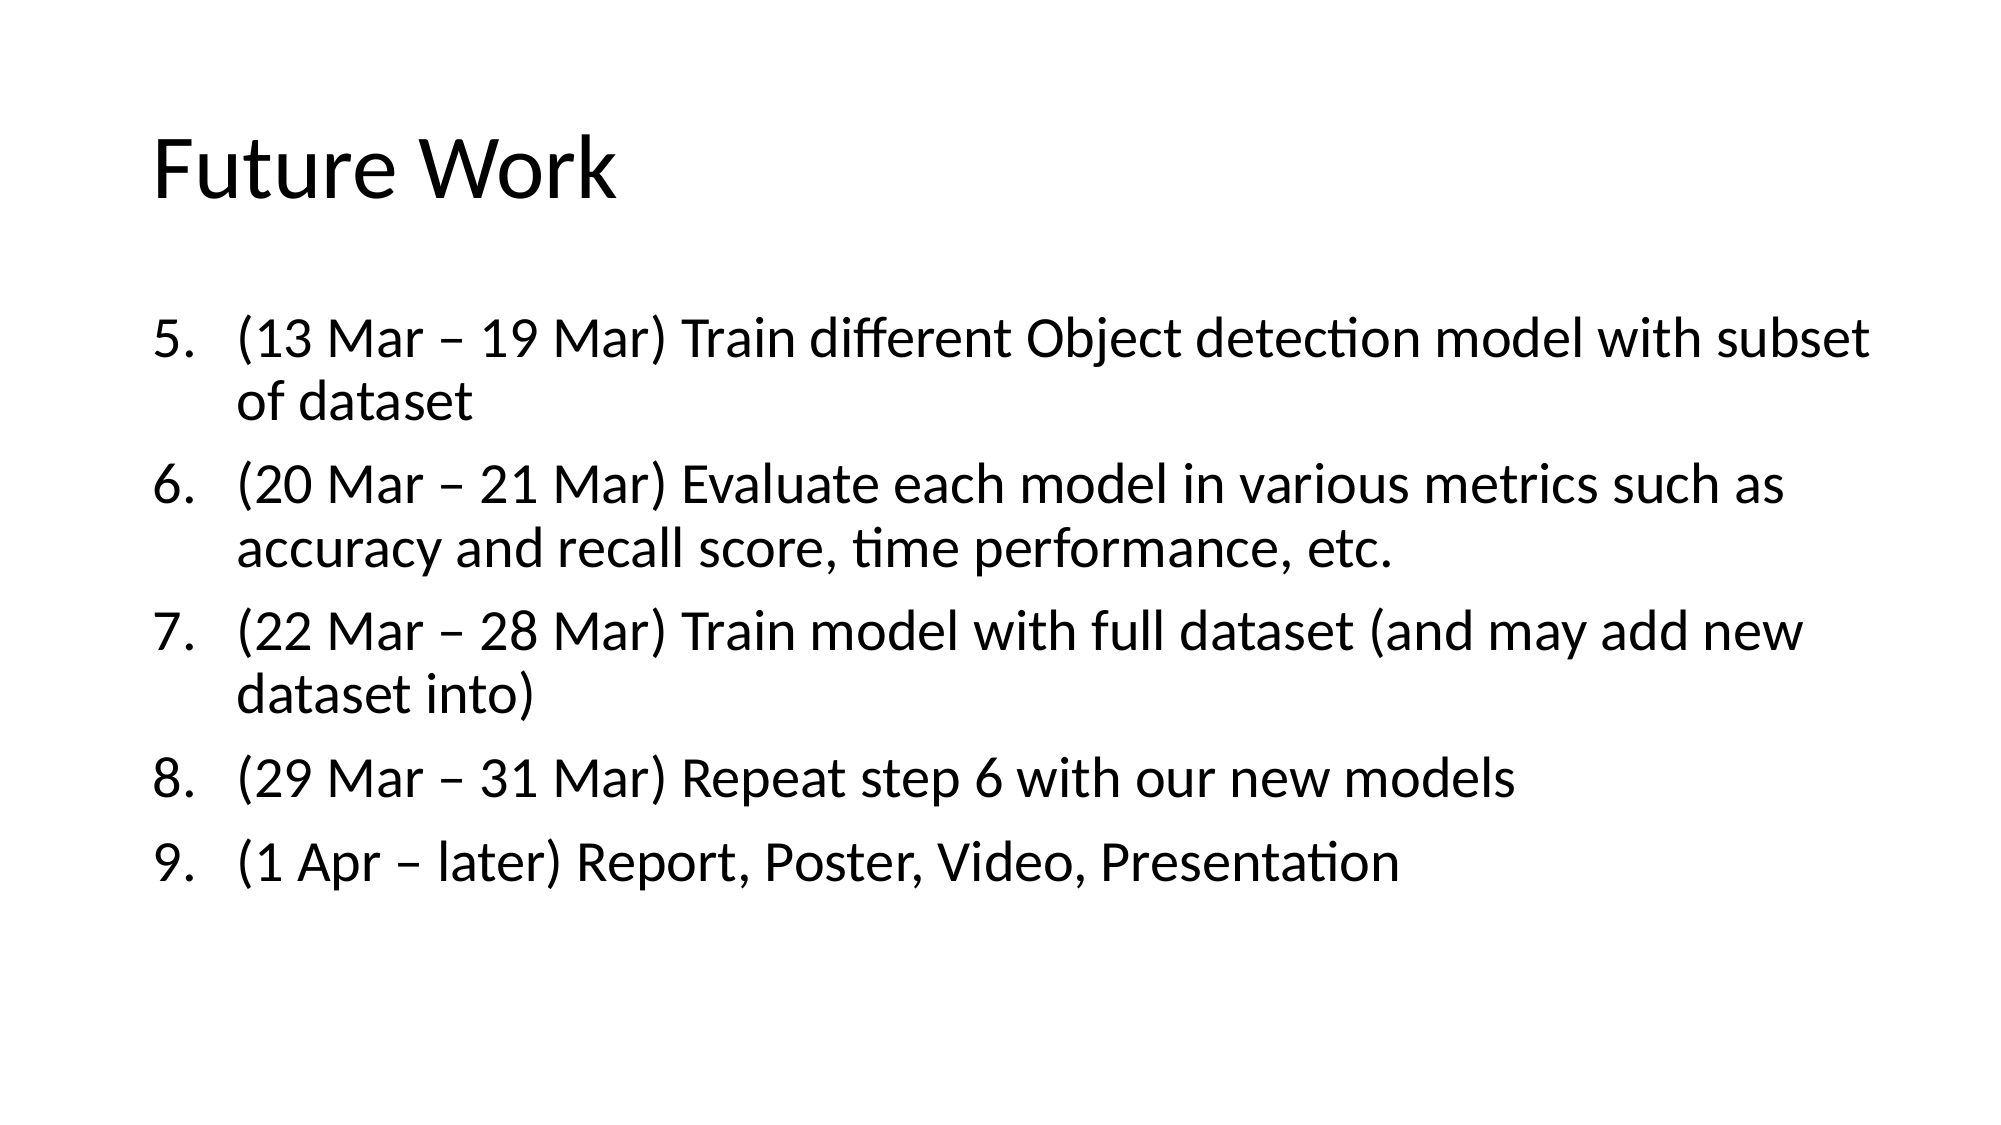

# Future Work
(13 Mar – 19 Mar) Train different Object detection model with subset of dataset
(20 Mar – 21 Mar) Evaluate each model in various metrics such as accuracy and recall score, time performance, etc.
(22 Mar – 28 Mar) Train model with full dataset (and may add new dataset into)
(29 Mar – 31 Mar) Repeat step 6 with our new models
(1 Apr – later) Report, Poster, Video, Presentation